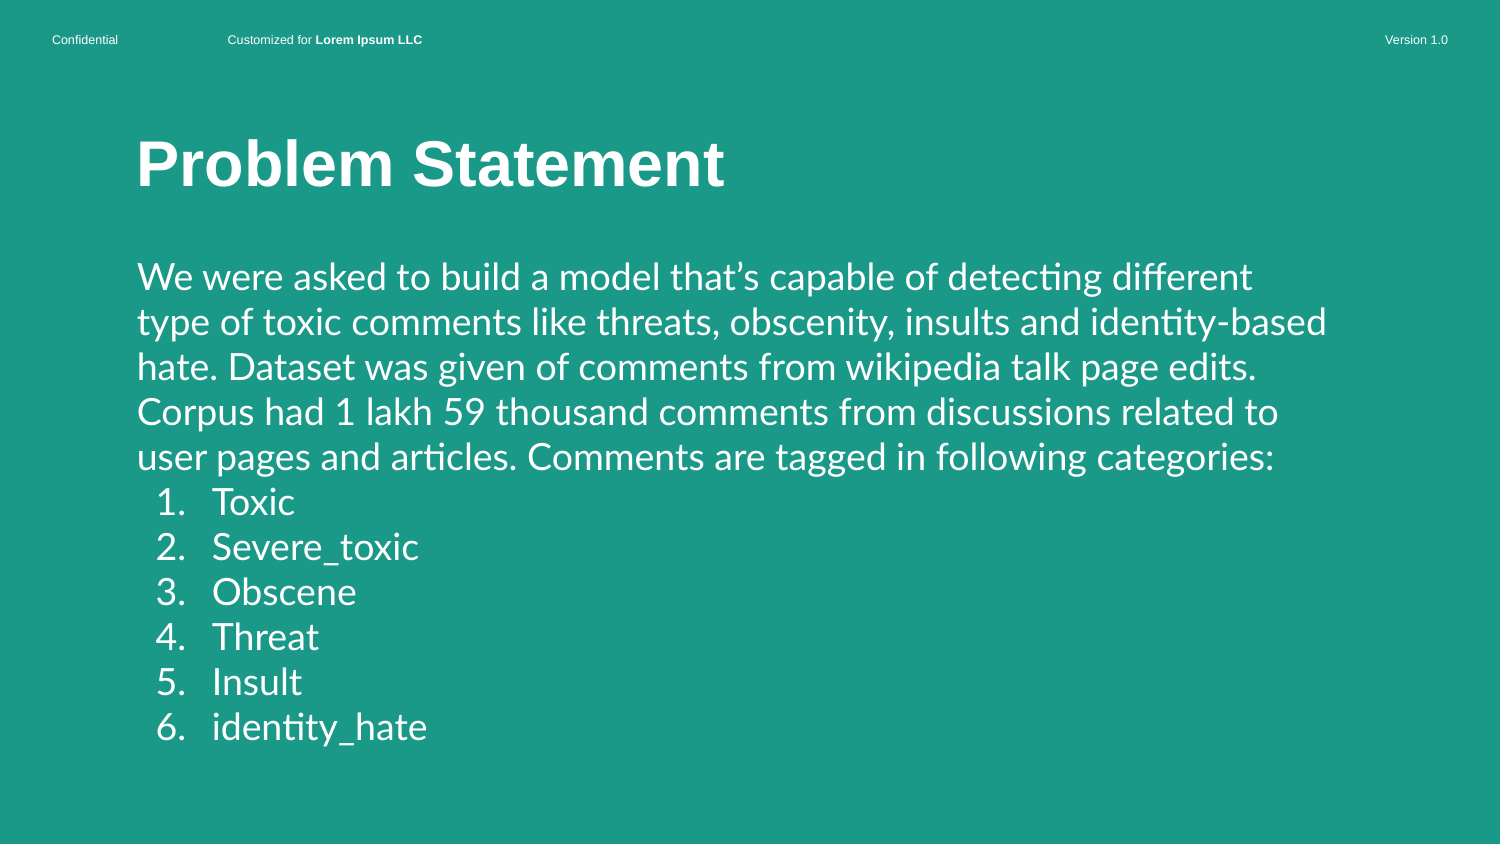

# Problem Statement
We were asked to build a model that’s capable of detecting different type of toxic comments like threats, obscenity, insults and identity-based hate. Dataset was given of comments from wikipedia talk page edits. Corpus had 1 lakh 59 thousand comments from discussions related to user pages and articles. Comments are tagged in following categories:
Toxic
Severe_toxic
Obscene
Threat
Insult
identity_hate